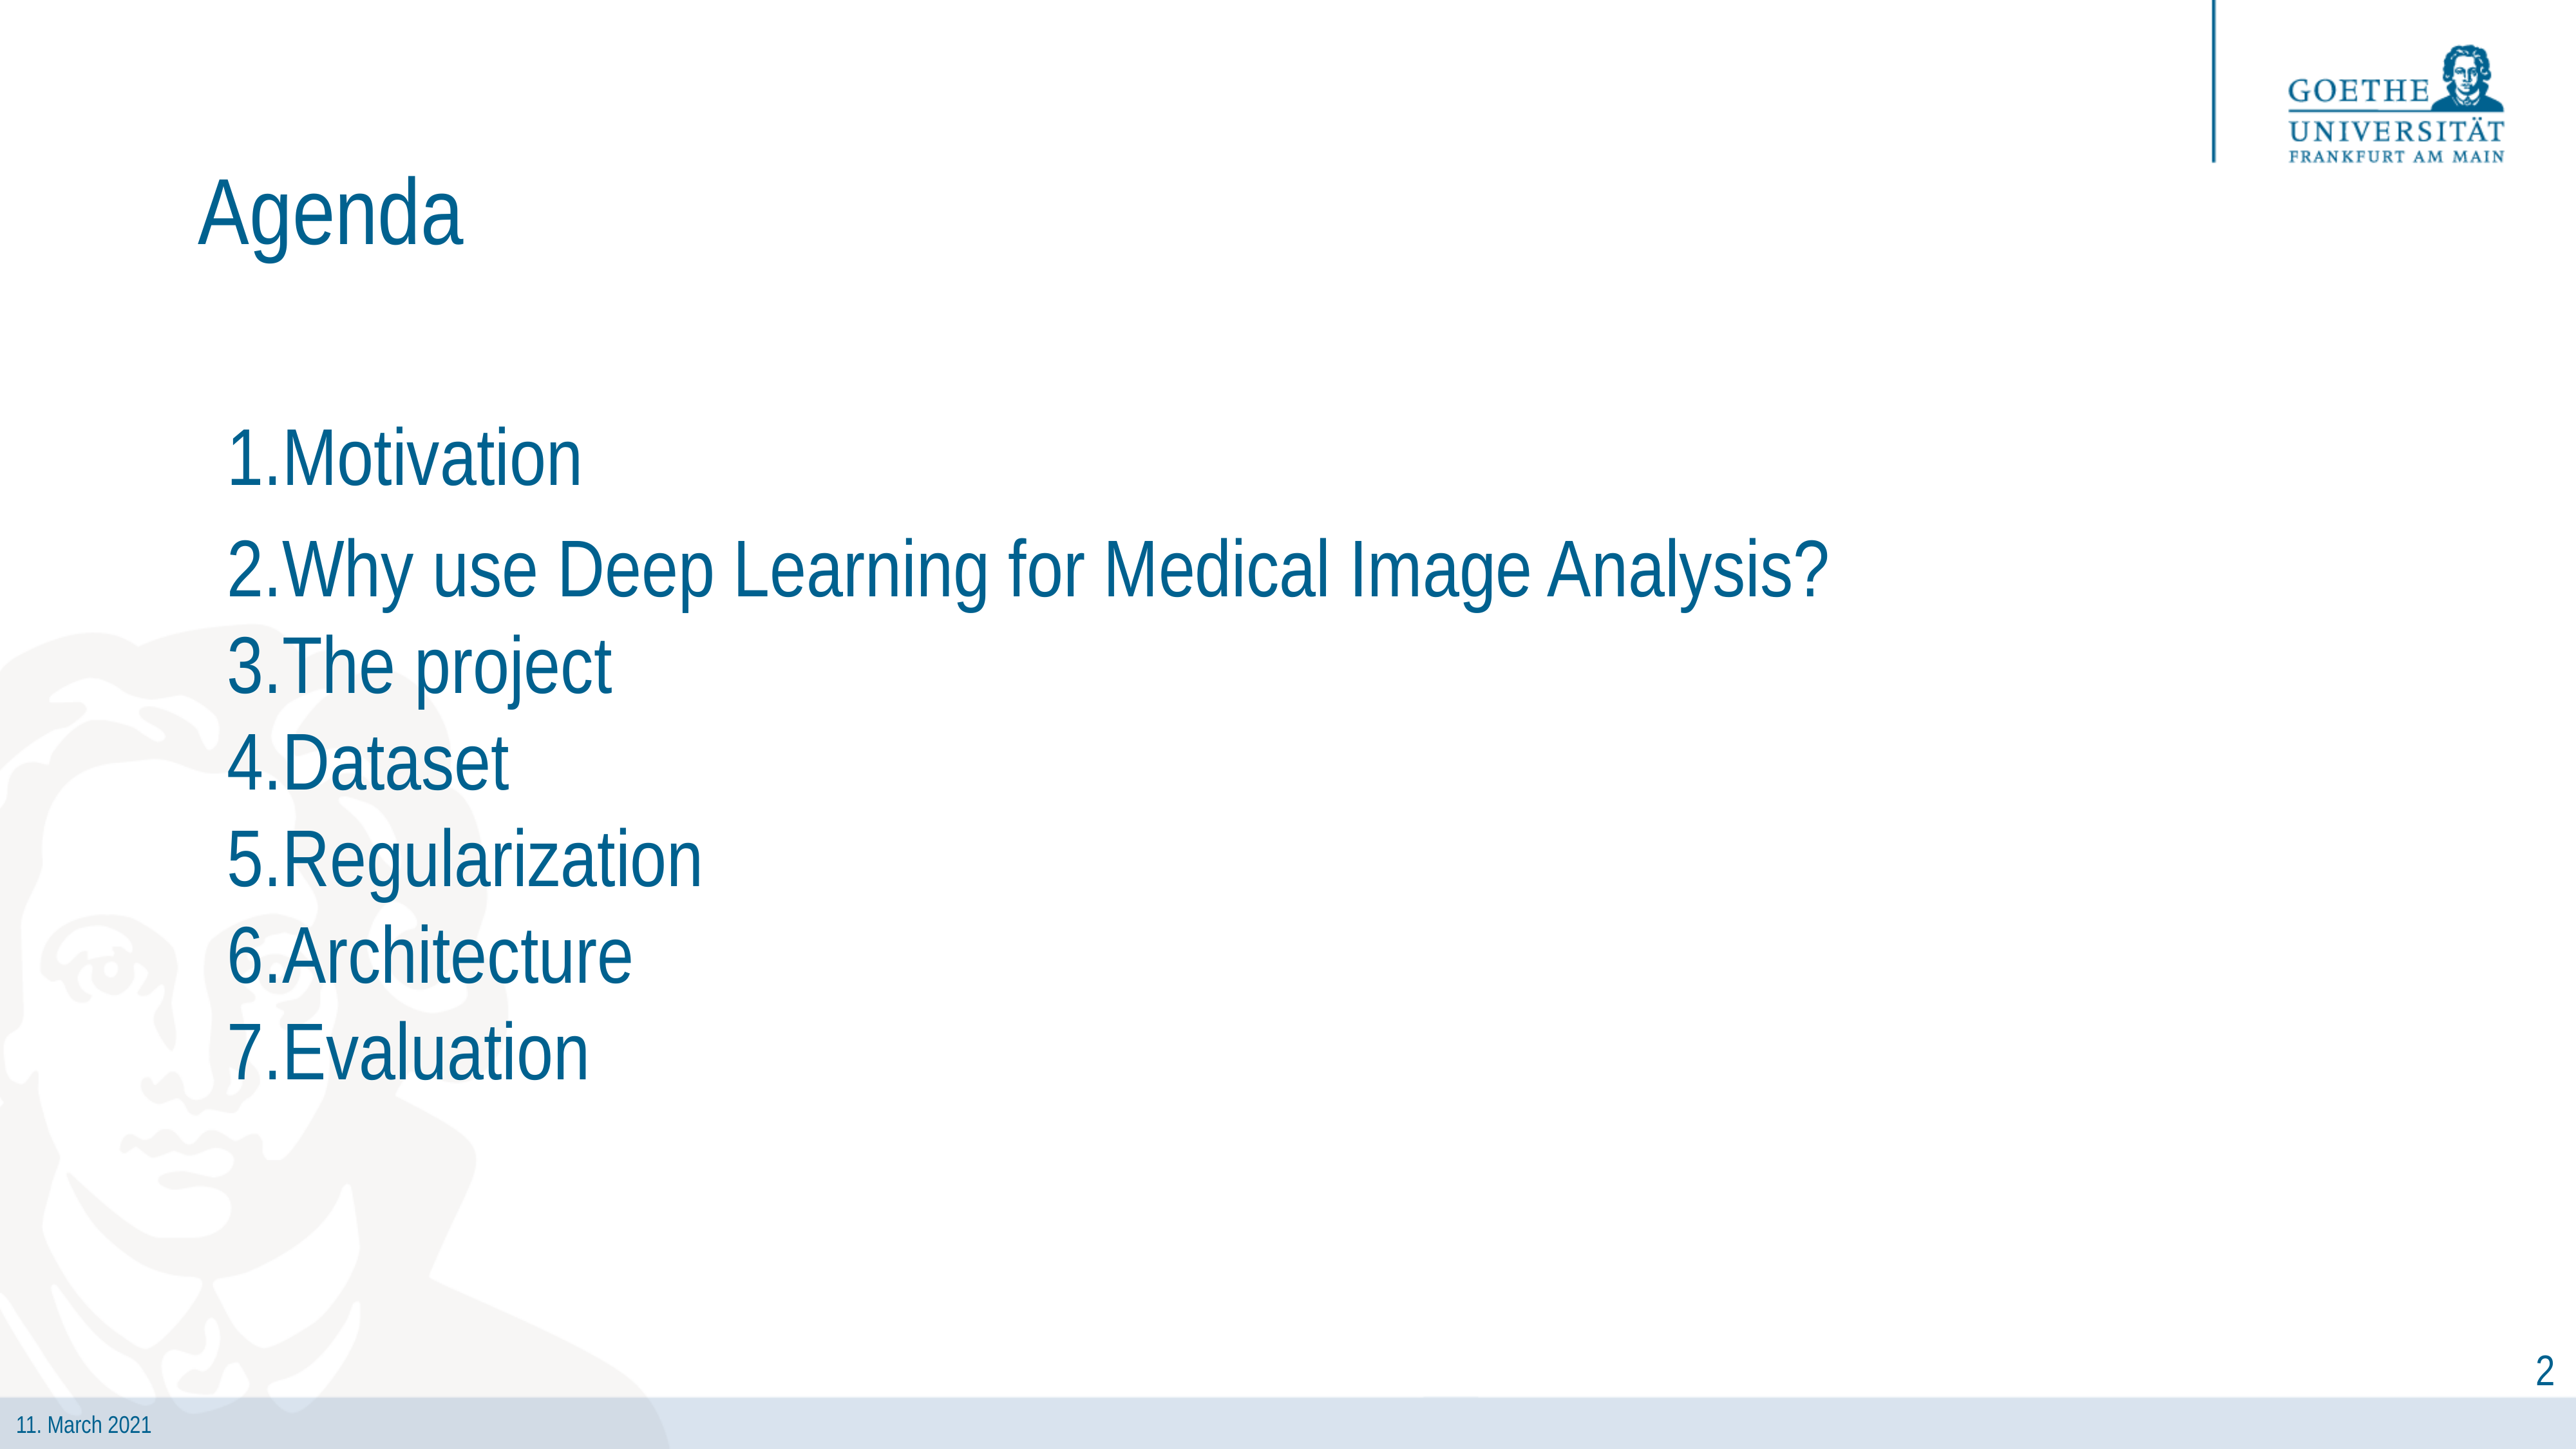

# Agenda
Motivation
Why use Deep Learning for Medical Image Analysis?
The project
Dataset
Regularization
Architecture
Evaluation

2